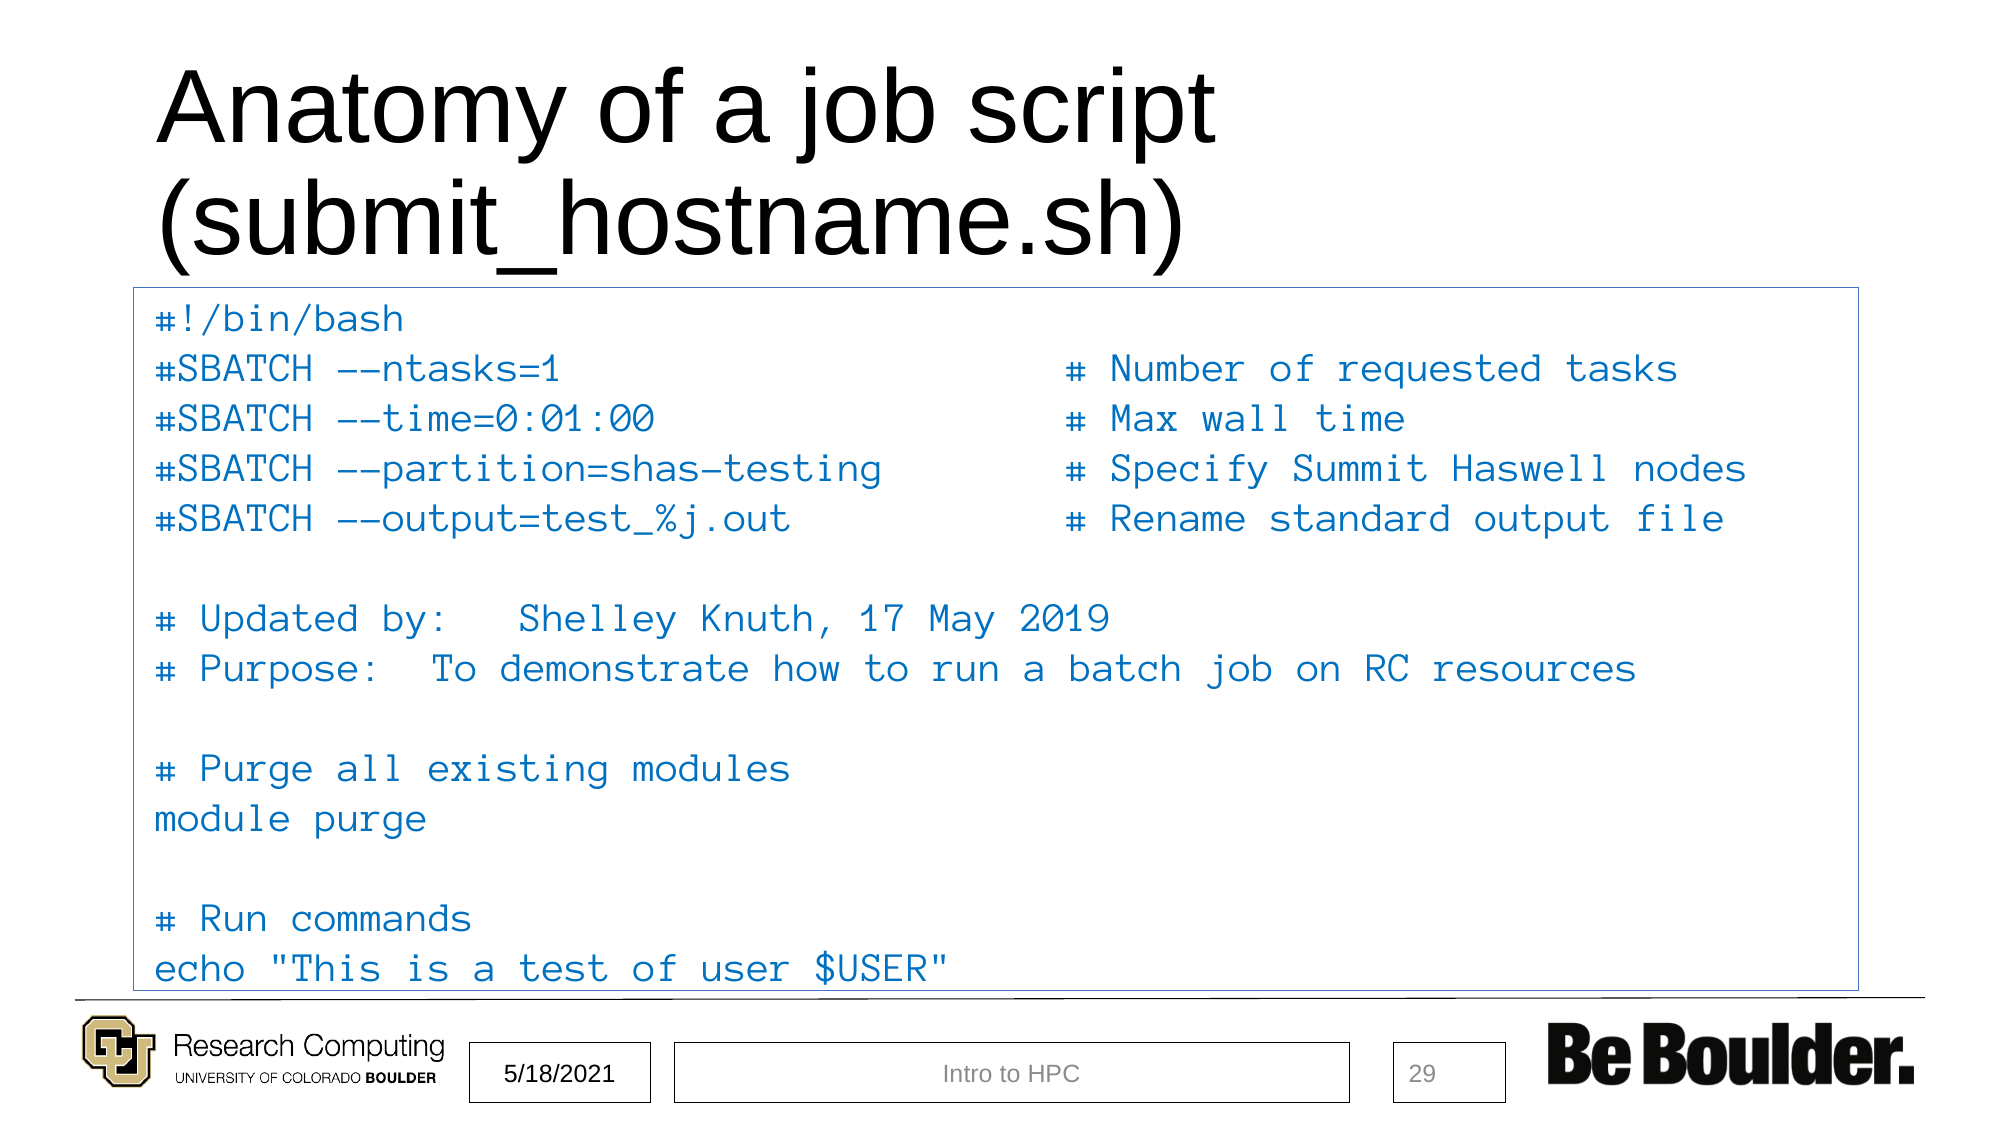

# Anatomy of a job script (submit_hostname.sh)
 #!/bin/bash
 #SBATCH --ntasks=1                      # Number of requested tasks
 #SBATCH --time=0:01:00                  # Max wall time
 #SBATCH --partition=shas-testing        # Specify Summit Haswell nodes
 #SBATCH --output=test_%j.out            # Rename standard output file

 # Updated by:   Shelley Knuth, 17 May 2019
 # Purpose:	To demonstrate how to run a batch job on RC resources

 # Purge all existing modules
 module purge

 # Run commands
 echo "This is a test of user $USER"
5/18/2021
Intro to HPC
29